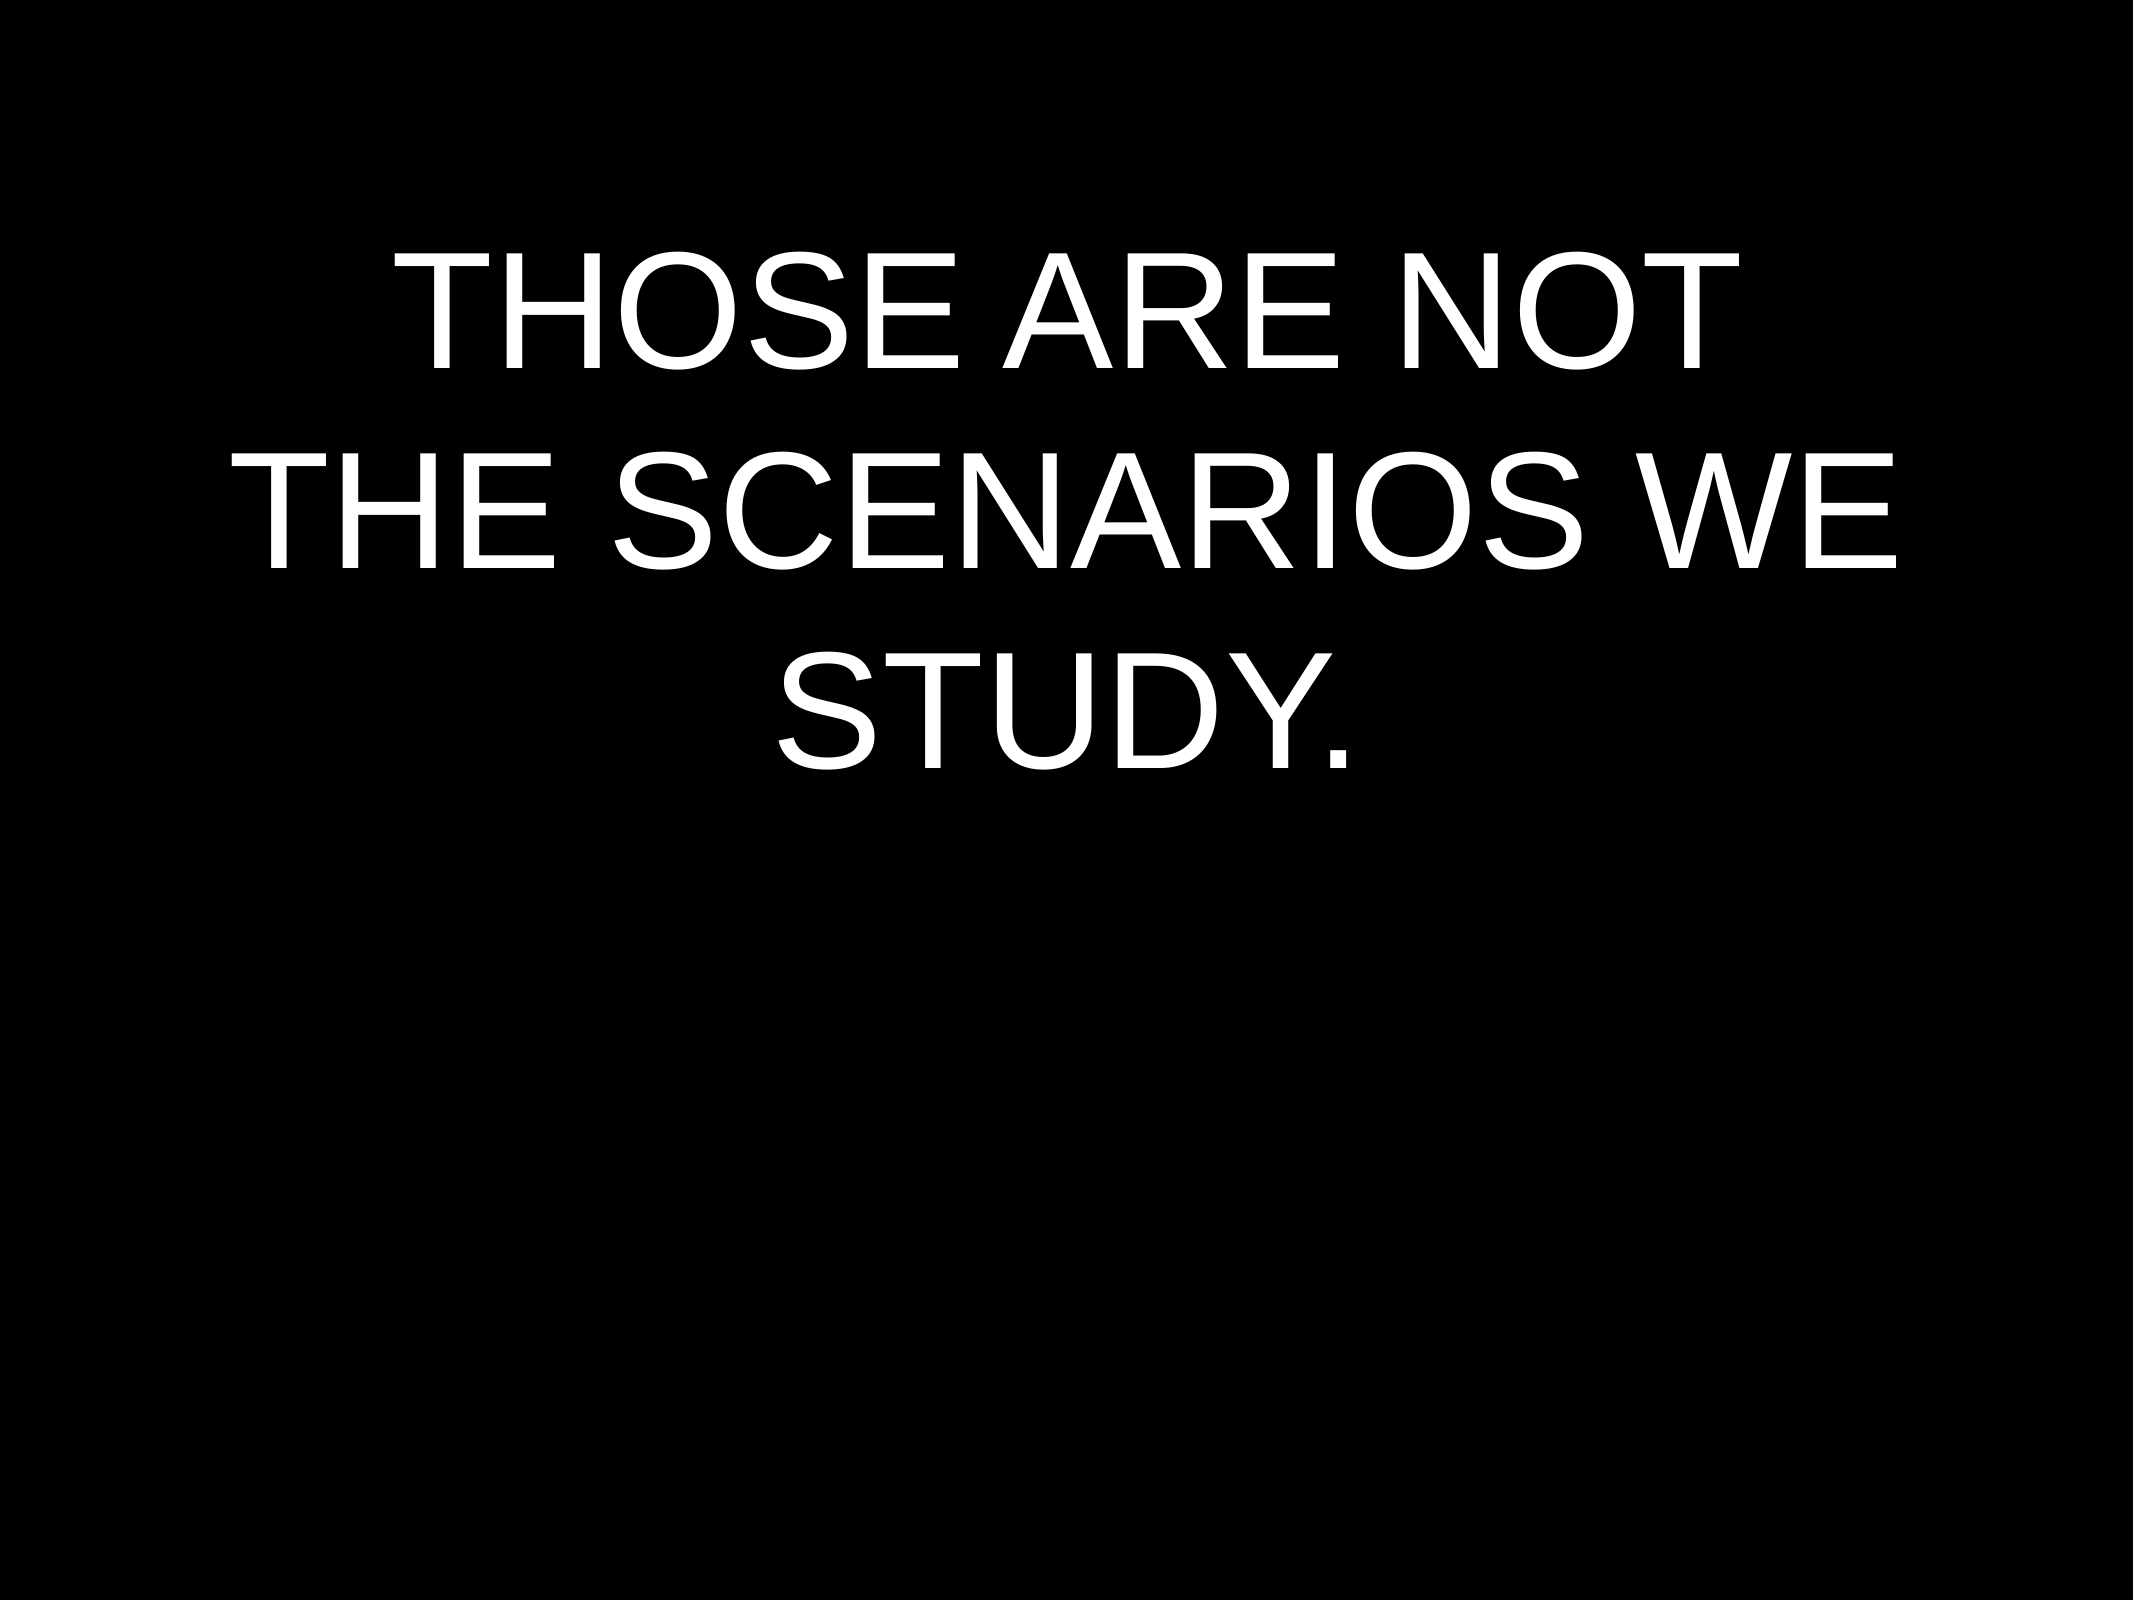

# those are not the scenarios we study.